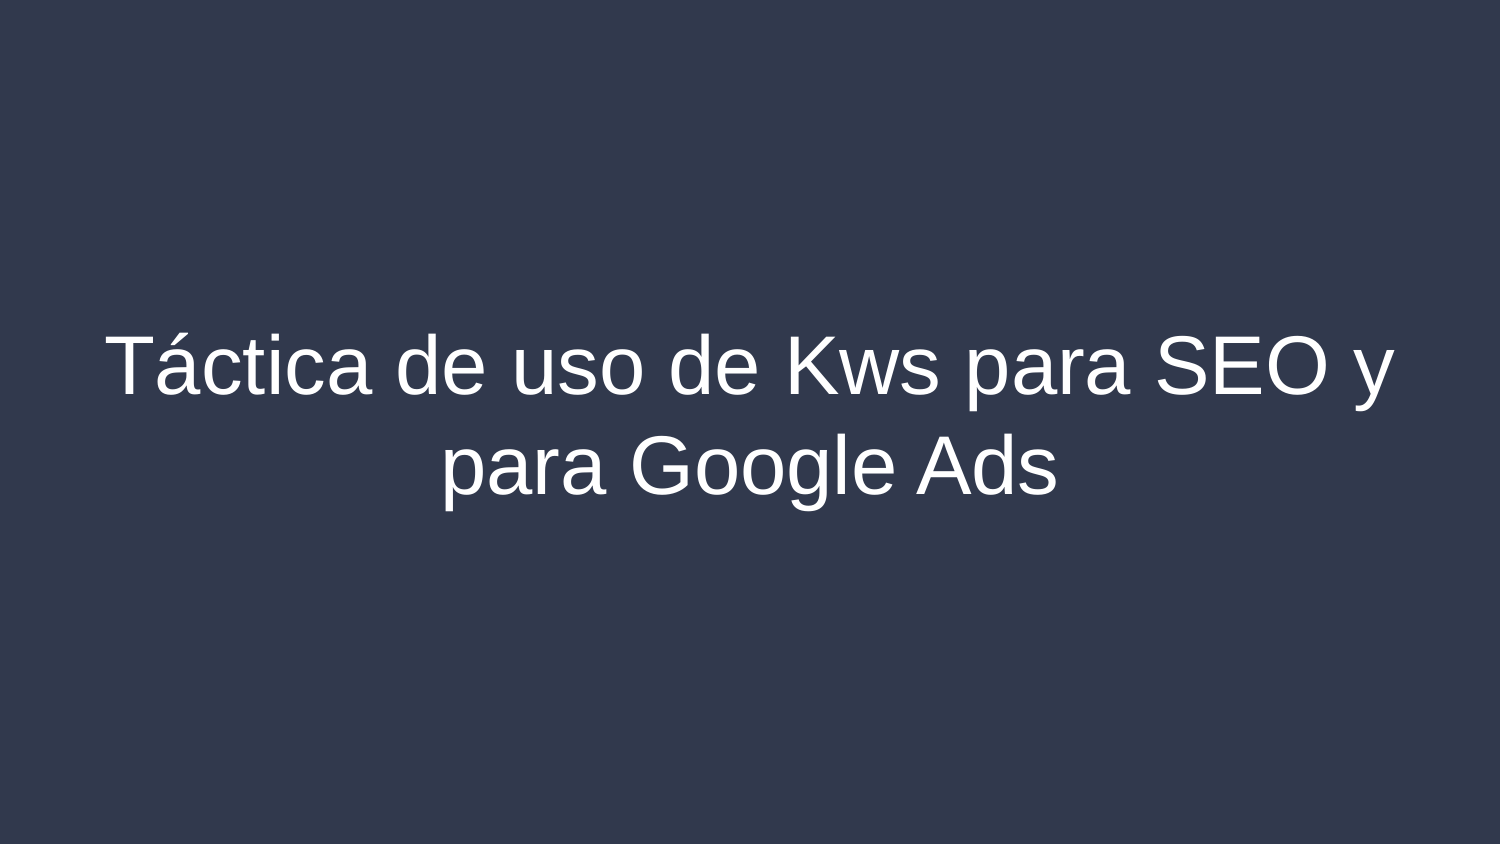

# Táctica de uso de Kws para SEO y para Google Ads